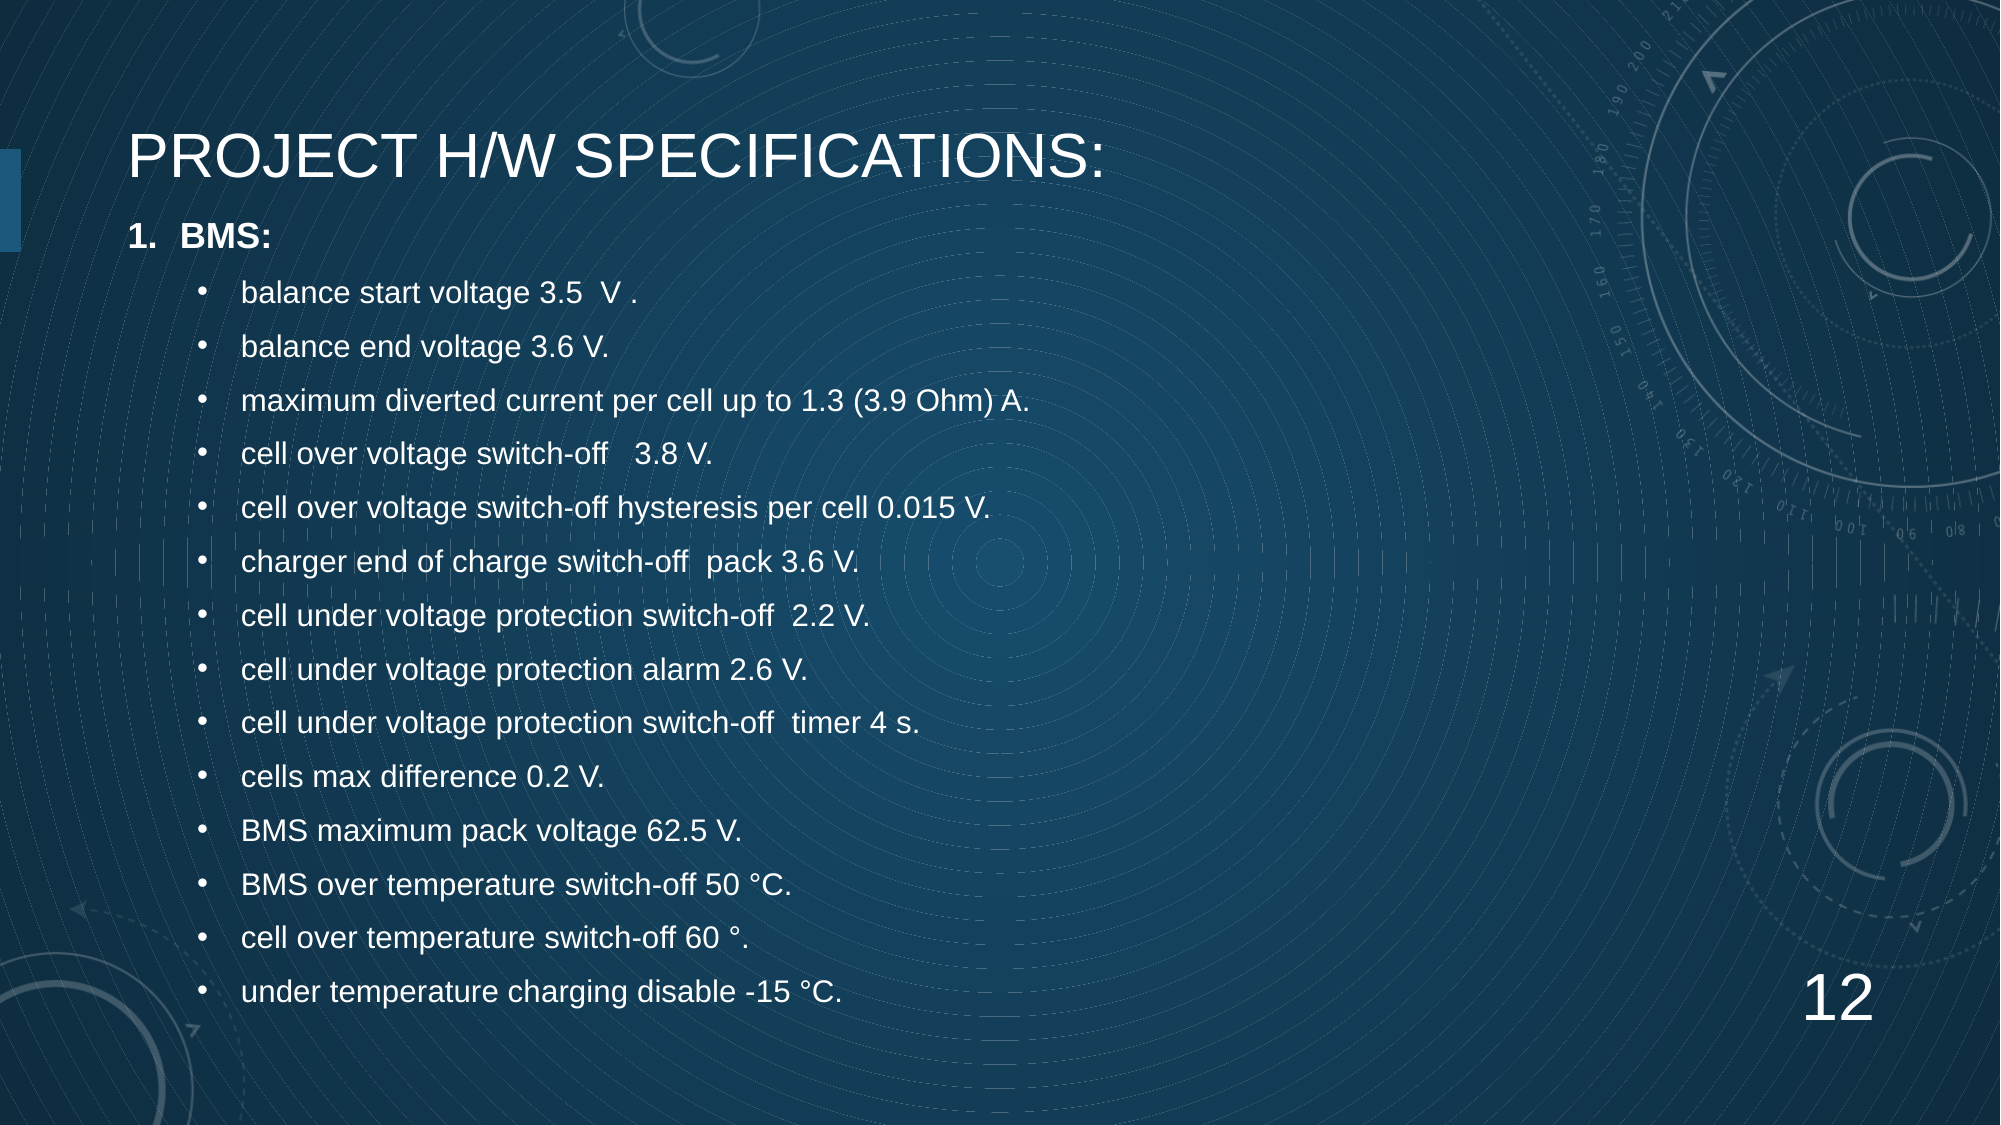

# Project h/w specifications:
BMS:
balance start voltage 3.5  V .
balance end voltage 3.6 V.
maximum diverted current per cell up to 1.3 (3.9 Ohm) A.
cell over voltage switch-off   3.8 V.
cell over voltage switch-off hysteresis per cell 0.015 V.
charger end of charge switch-off  pack 3.6 V.
cell under voltage protection switch-off  2.2 V.
cell under voltage protection alarm 2.6 V.
cell under voltage protection switch-off  timer 4 s.
cells max difference 0.2 V.
BMS maximum pack voltage 62.5 V.
BMS over temperature switch-off 50 °C.
cell over temperature switch-off 60 °.
under temperature charging disable -15 °C.

12